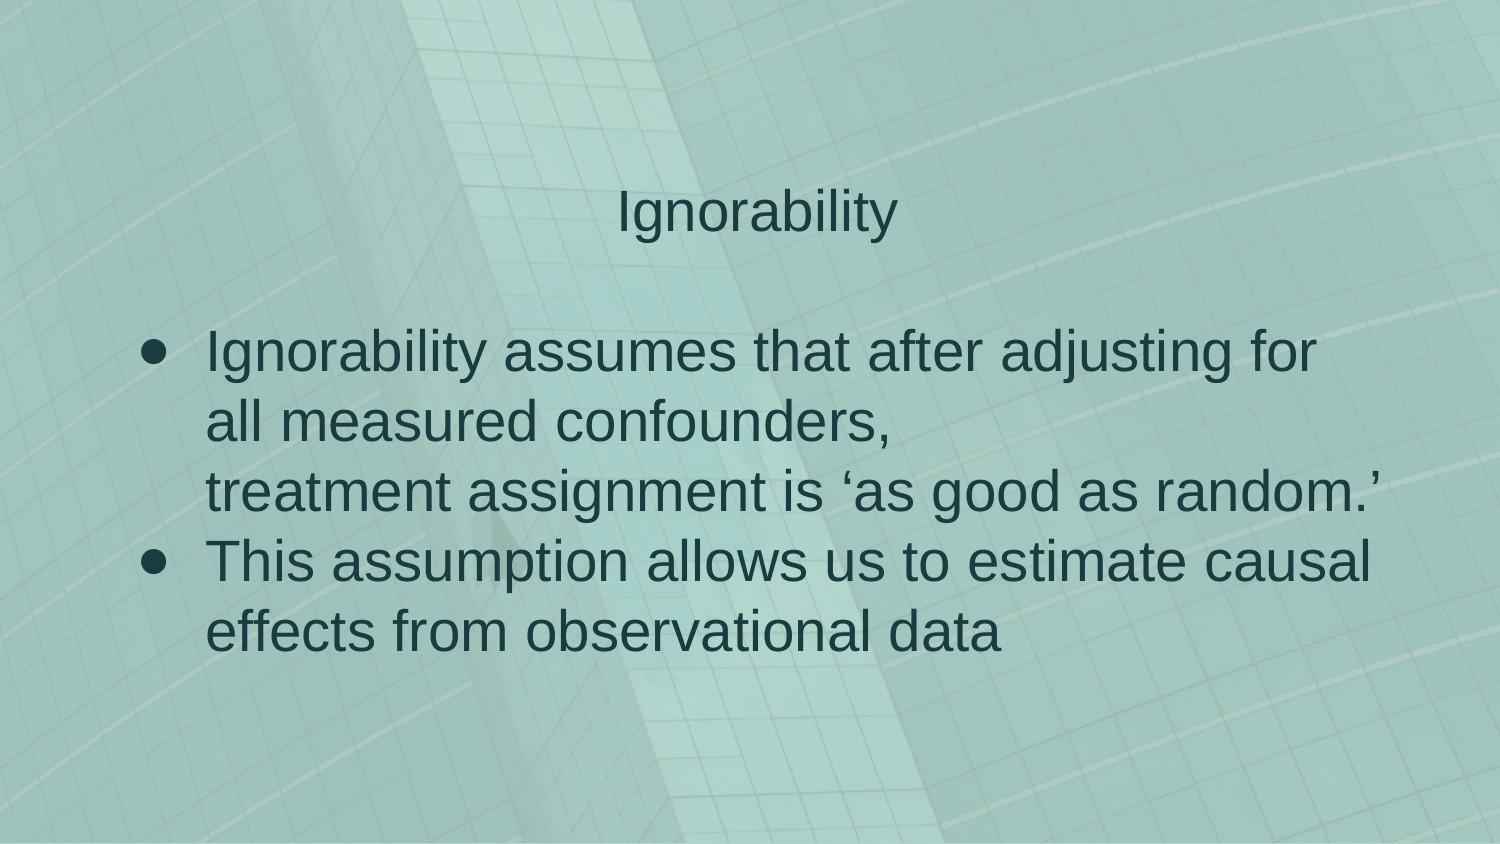

# Ignorability

Ignorability assumes that after adjusting for all measured confounders,
treatment assignment is ‘as good as random.’
This assumption allows us to estimate causal effects from observational data